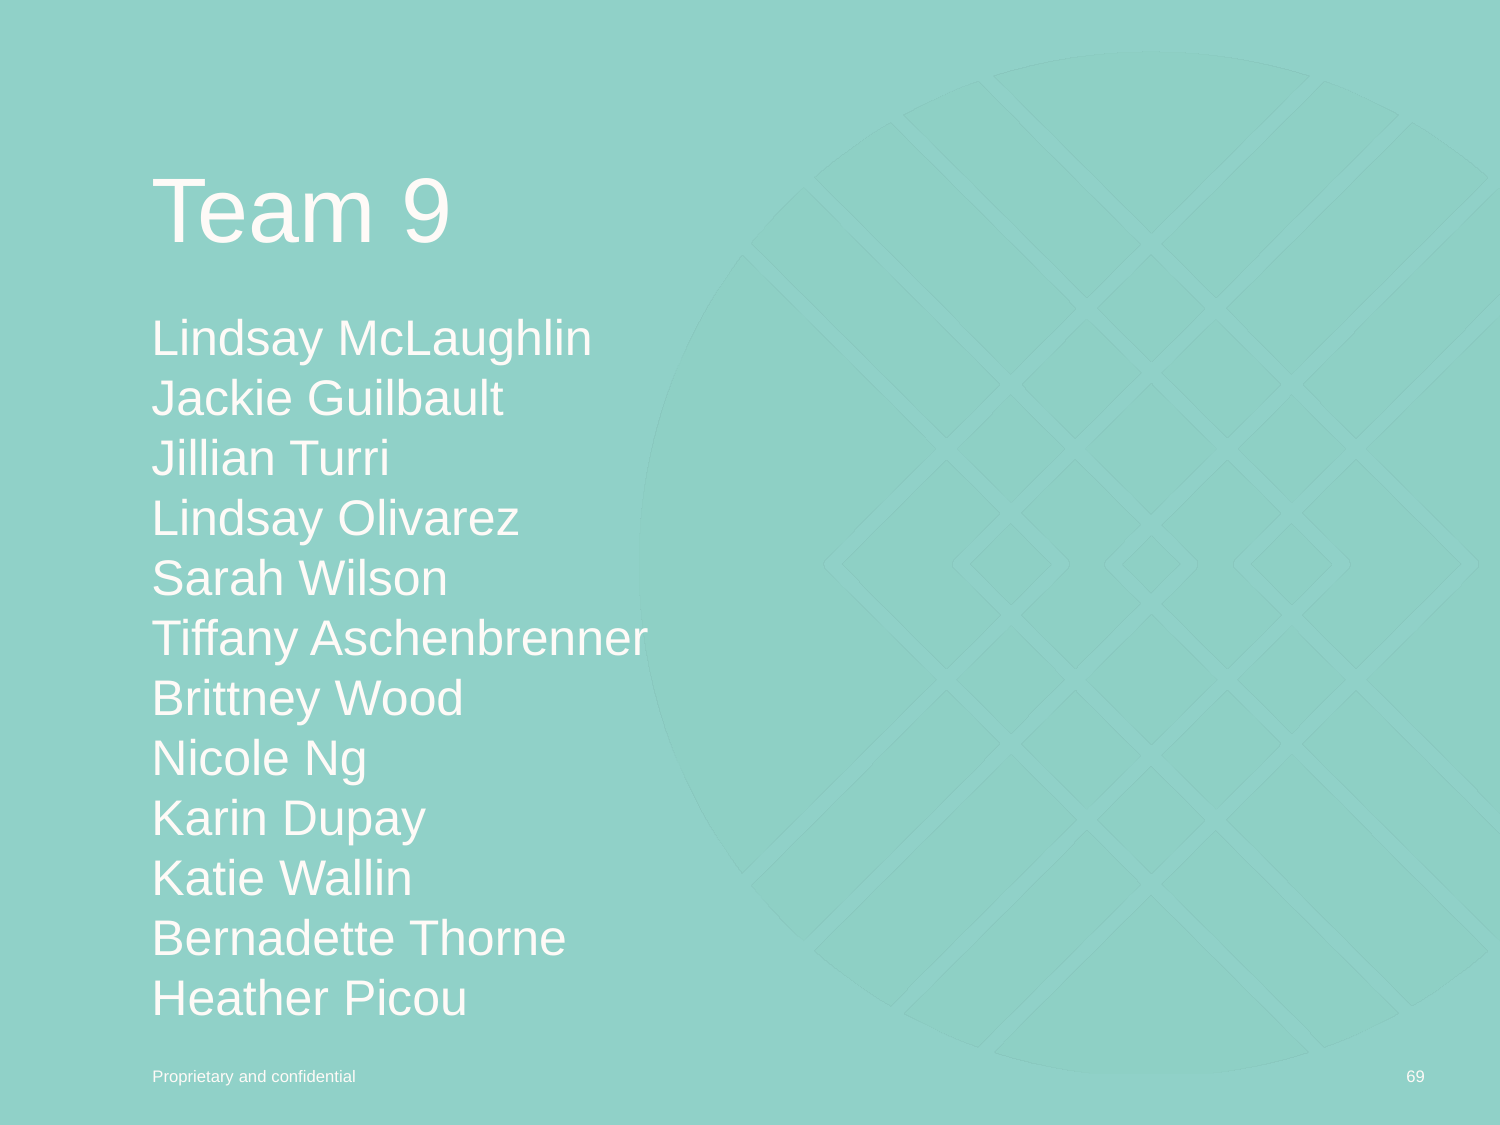

# Team 9

Lindsay McLaughlin
Jackie Guilbault
Jillian Turri
Lindsay Olivarez
Sarah Wilson
Tiffany Aschenbrenner
Brittney Wood
Nicole Ng
Karin Dupay
Katie Wallin
Bernadette Thorne
Heather Picou

69